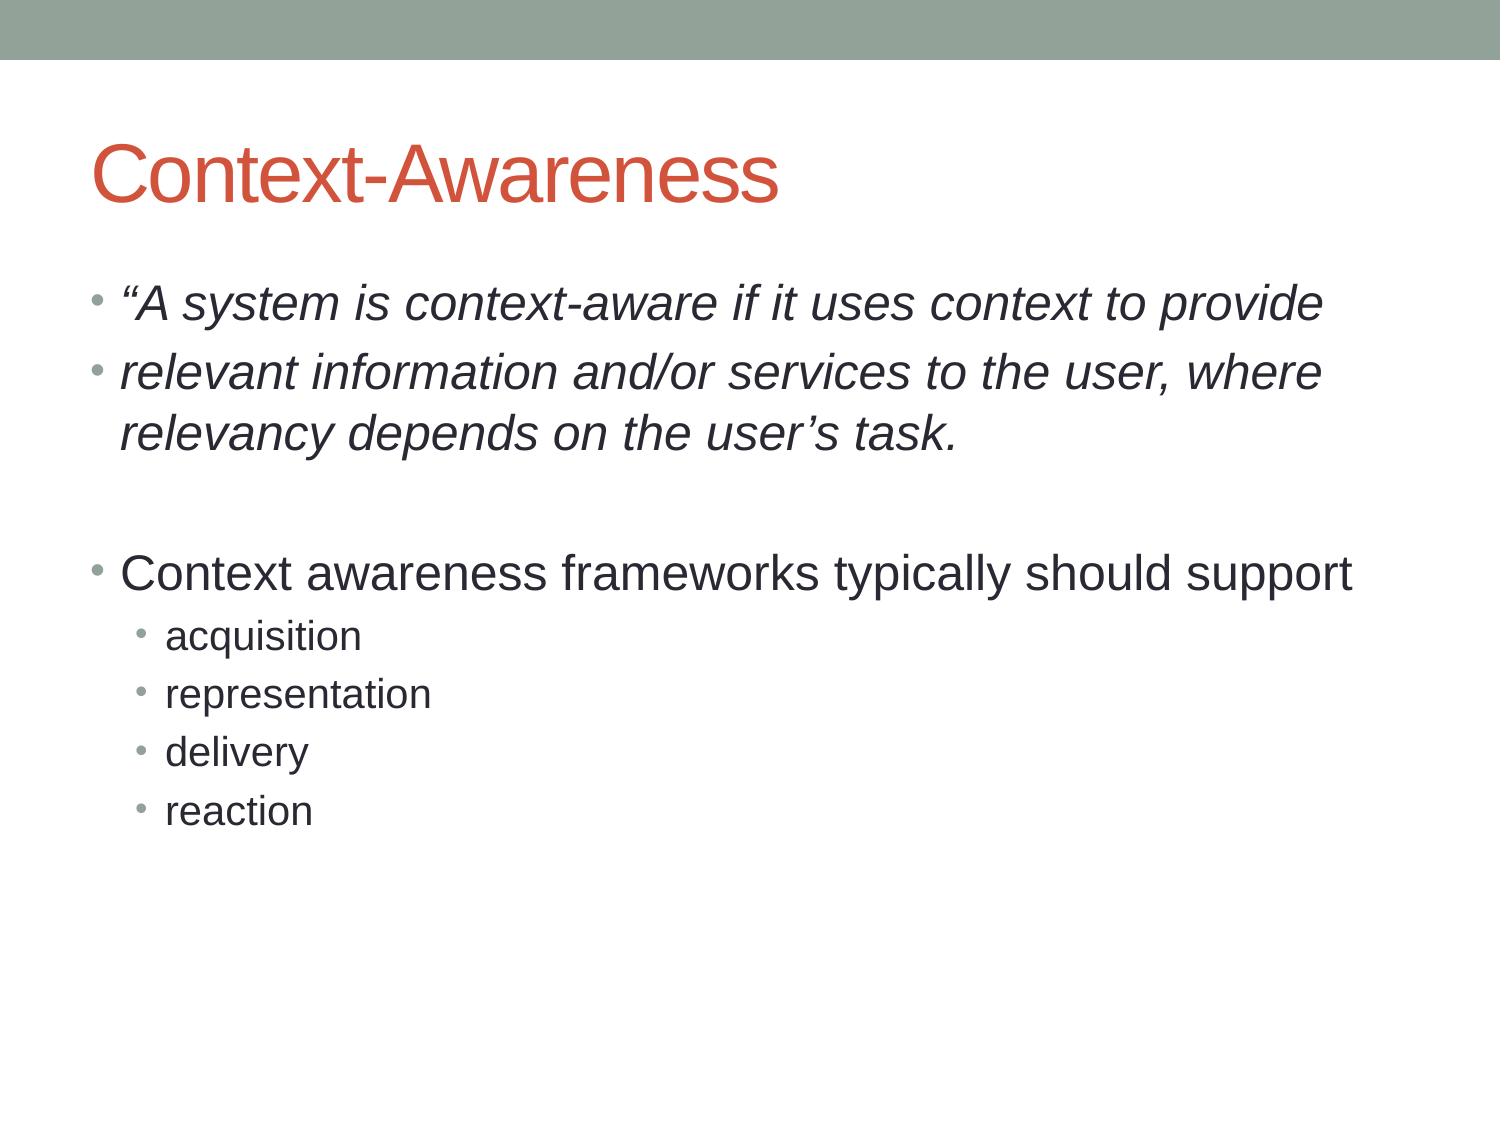

# Context-Awareness
“A system is context-aware if it uses context to provide
relevant information and/or services to the user, where relevancy depends on the user’s task.

Context awareness frameworks typically should support
acquisition
representation
delivery
reaction